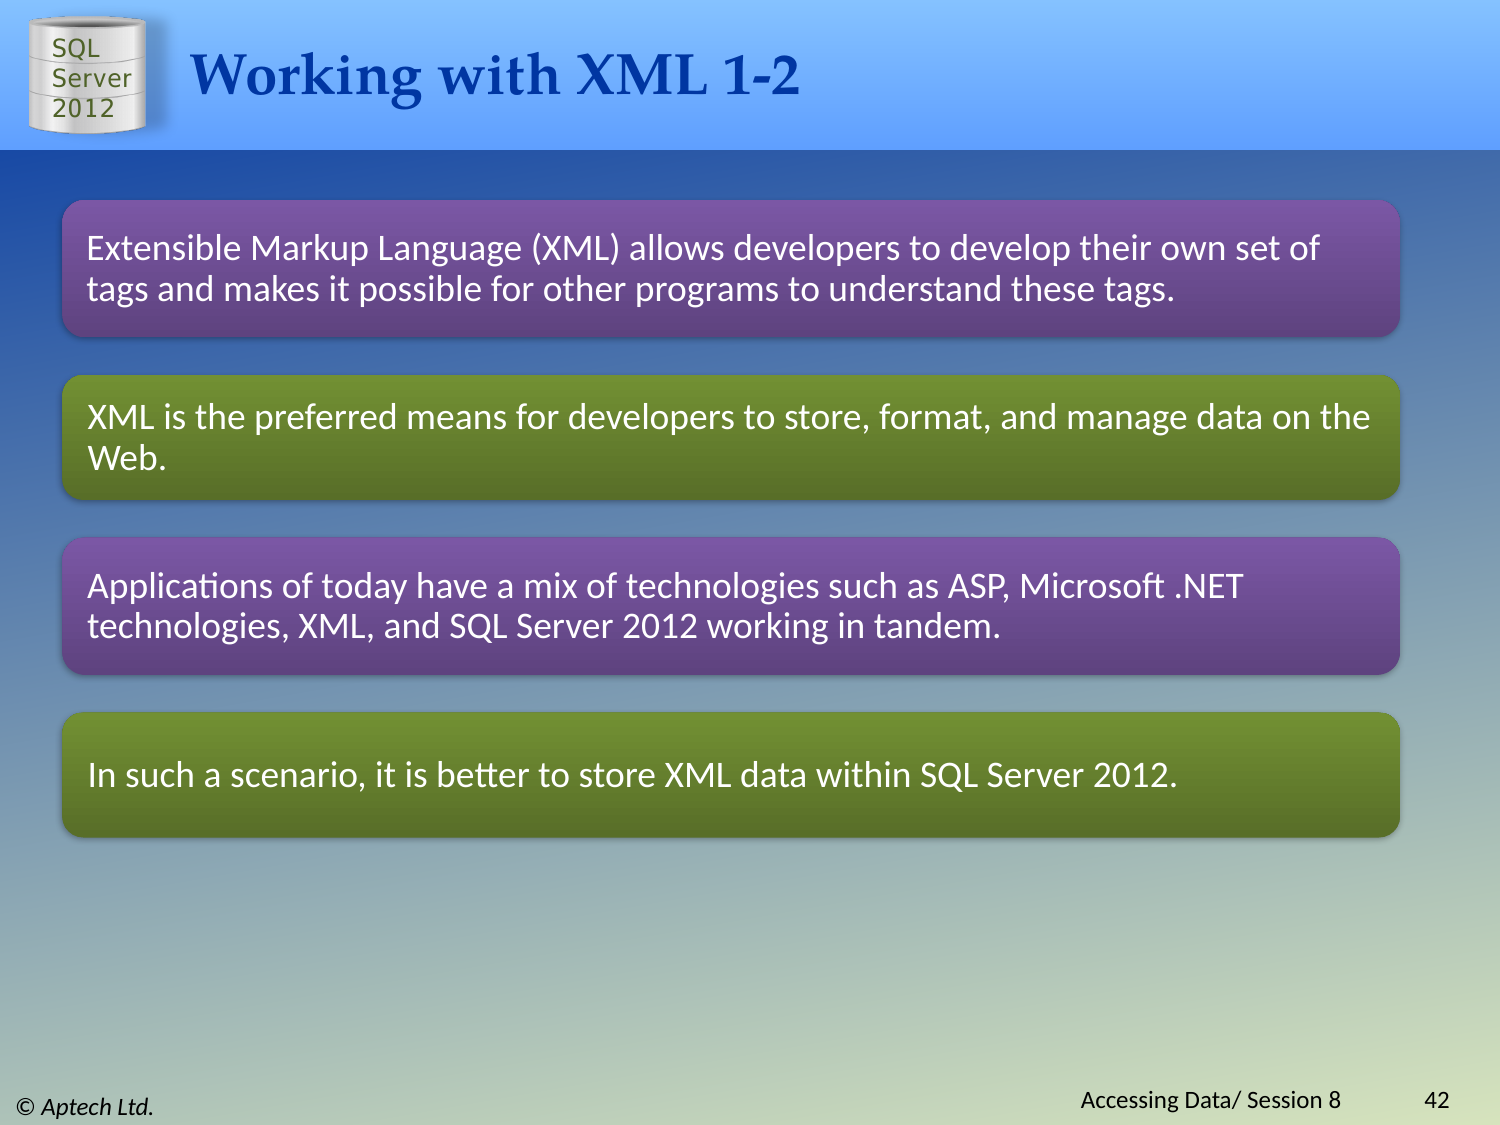

# Working with XML 1-2

Extensible Markup Language (XML) allows developers to develop their own set of tags and makes it possible for other programs to understand these tags.

XML is the preferred means for developers to store, format, and manage data on the Web.

Applications of today have a mix of technologies such as ASP, Microsoft .NET technologies, XML, and SQL Server 2012 working in tandem.

In such a scenario, it is better to store XML data within SQL Server 2012.
Accessing Data/ Session 8
42